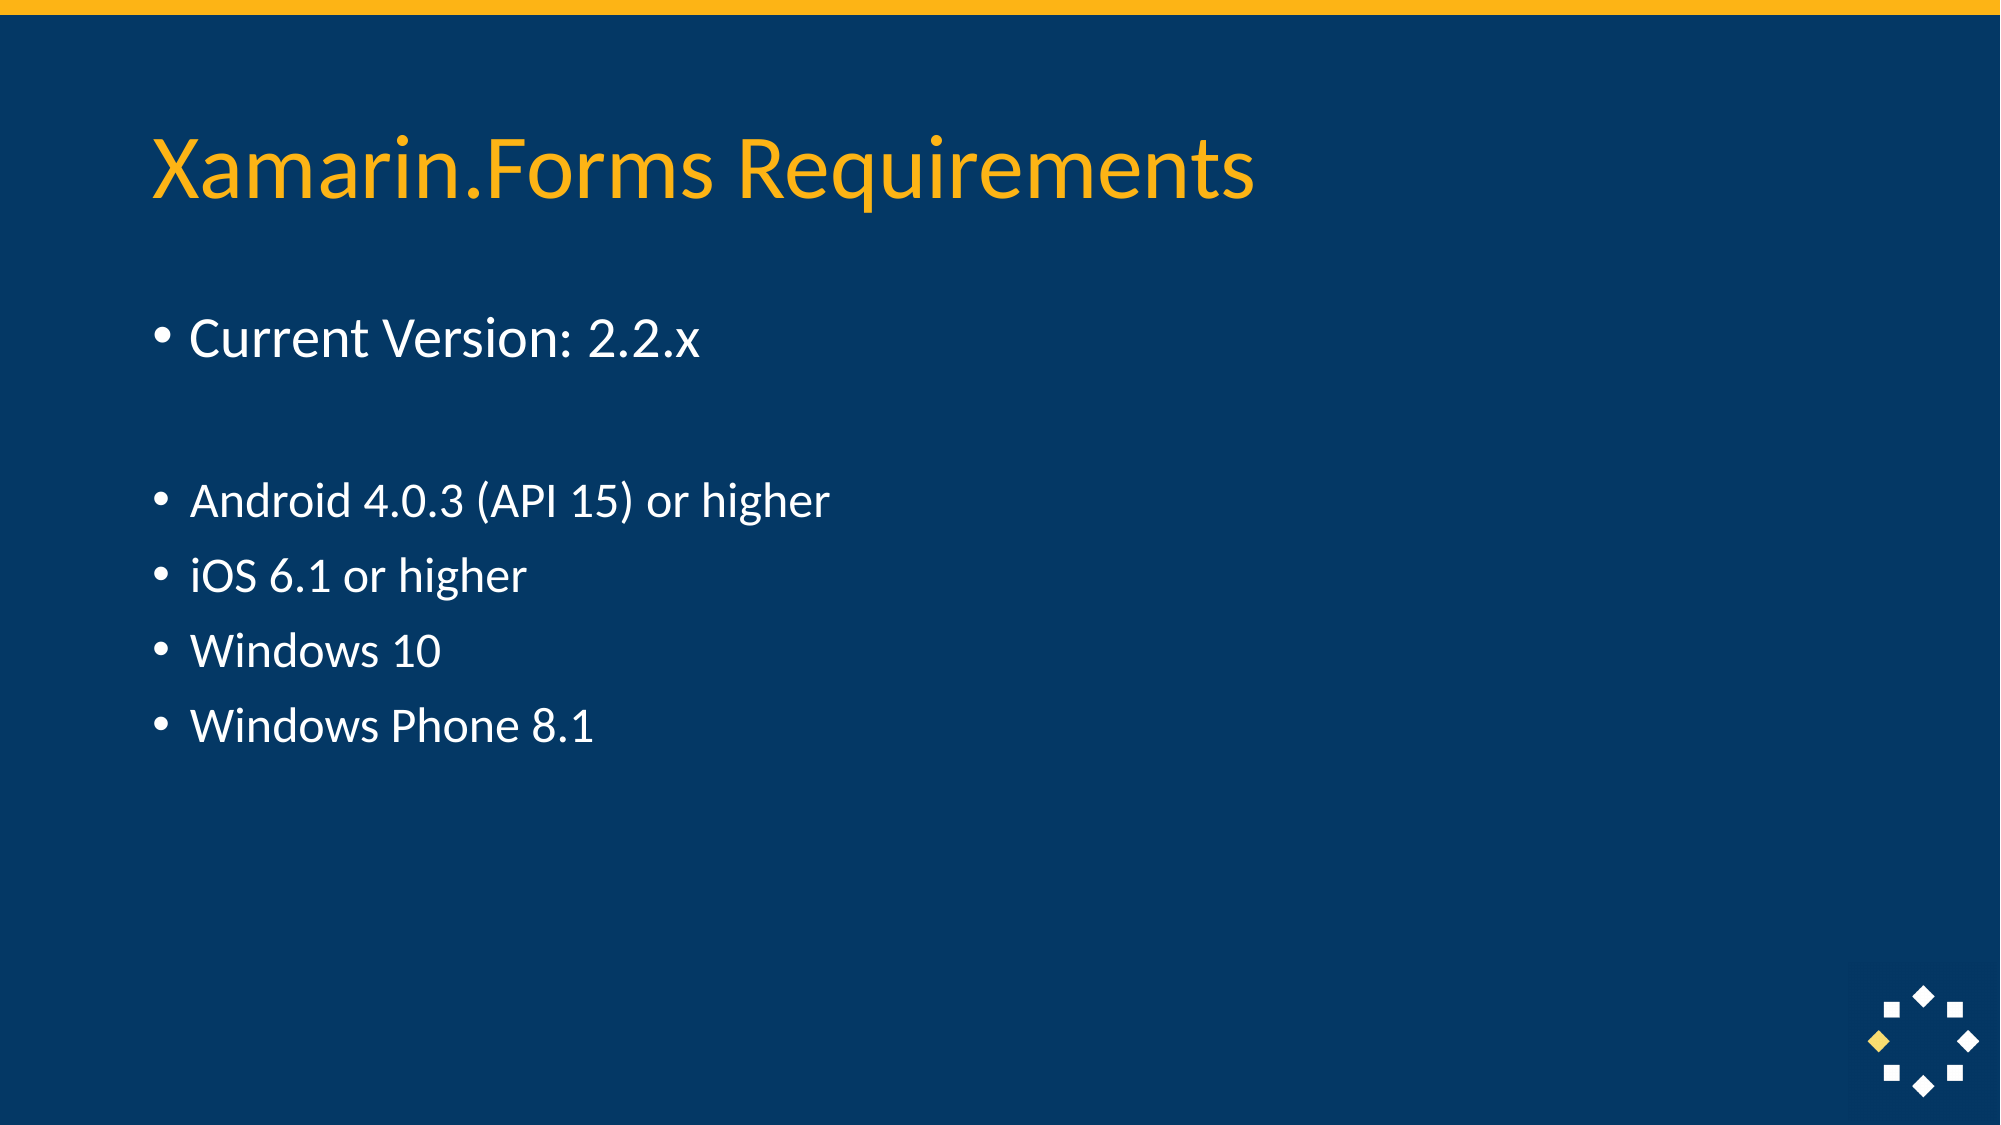

# Xamarin.Forms Requirements
Current Version: 2.2.x

Android 4.0.3 (API 15) or higher
iOS 6.1 or higher
Windows 10
Windows Phone 8.1